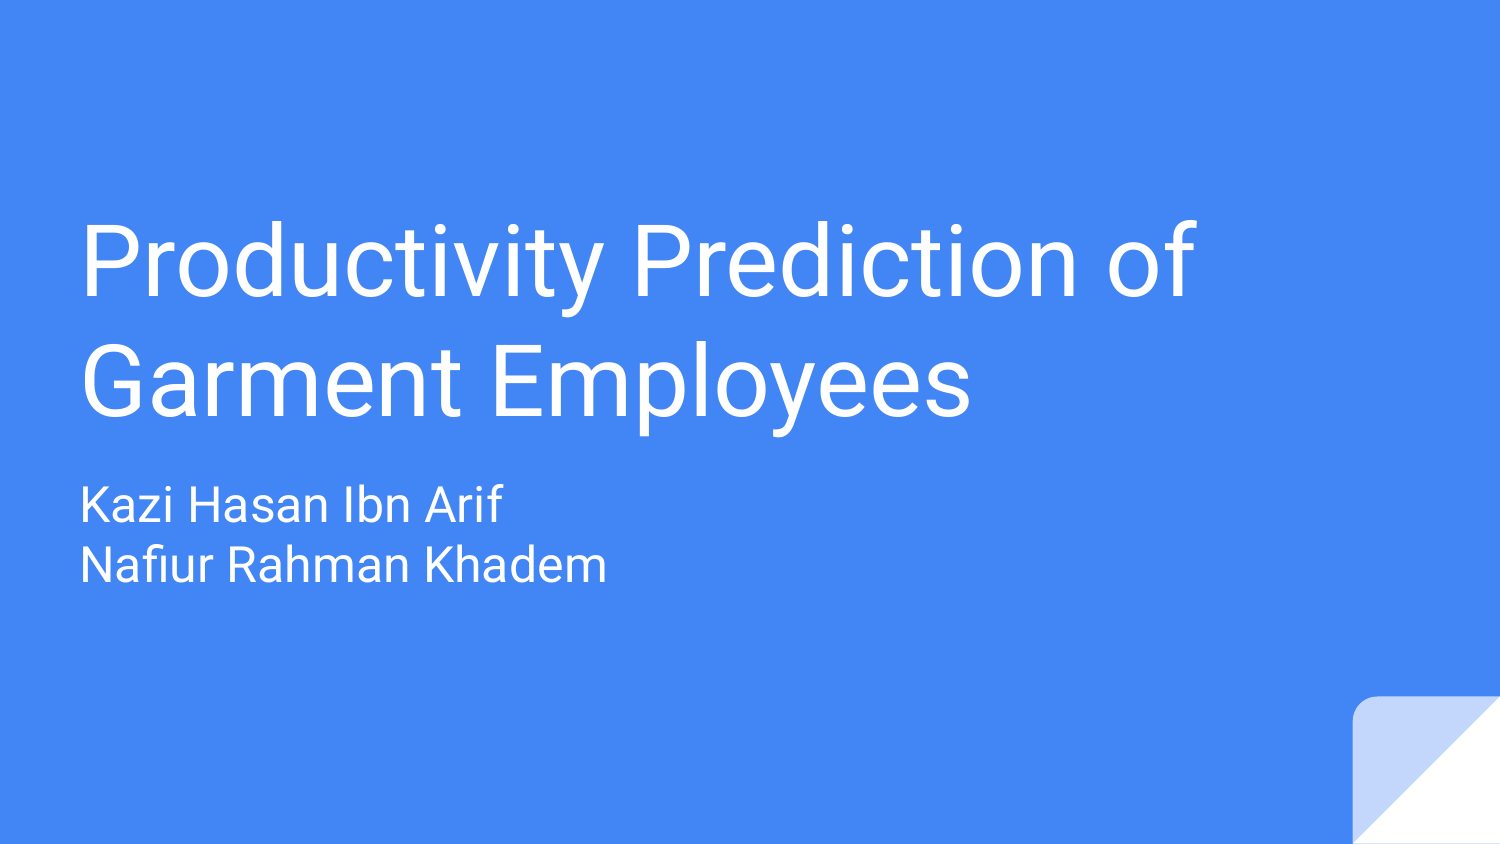

# Productivity Prediction of Garment Employees
Kazi Hasan Ibn Arif
Nafiur Rahman Khadem